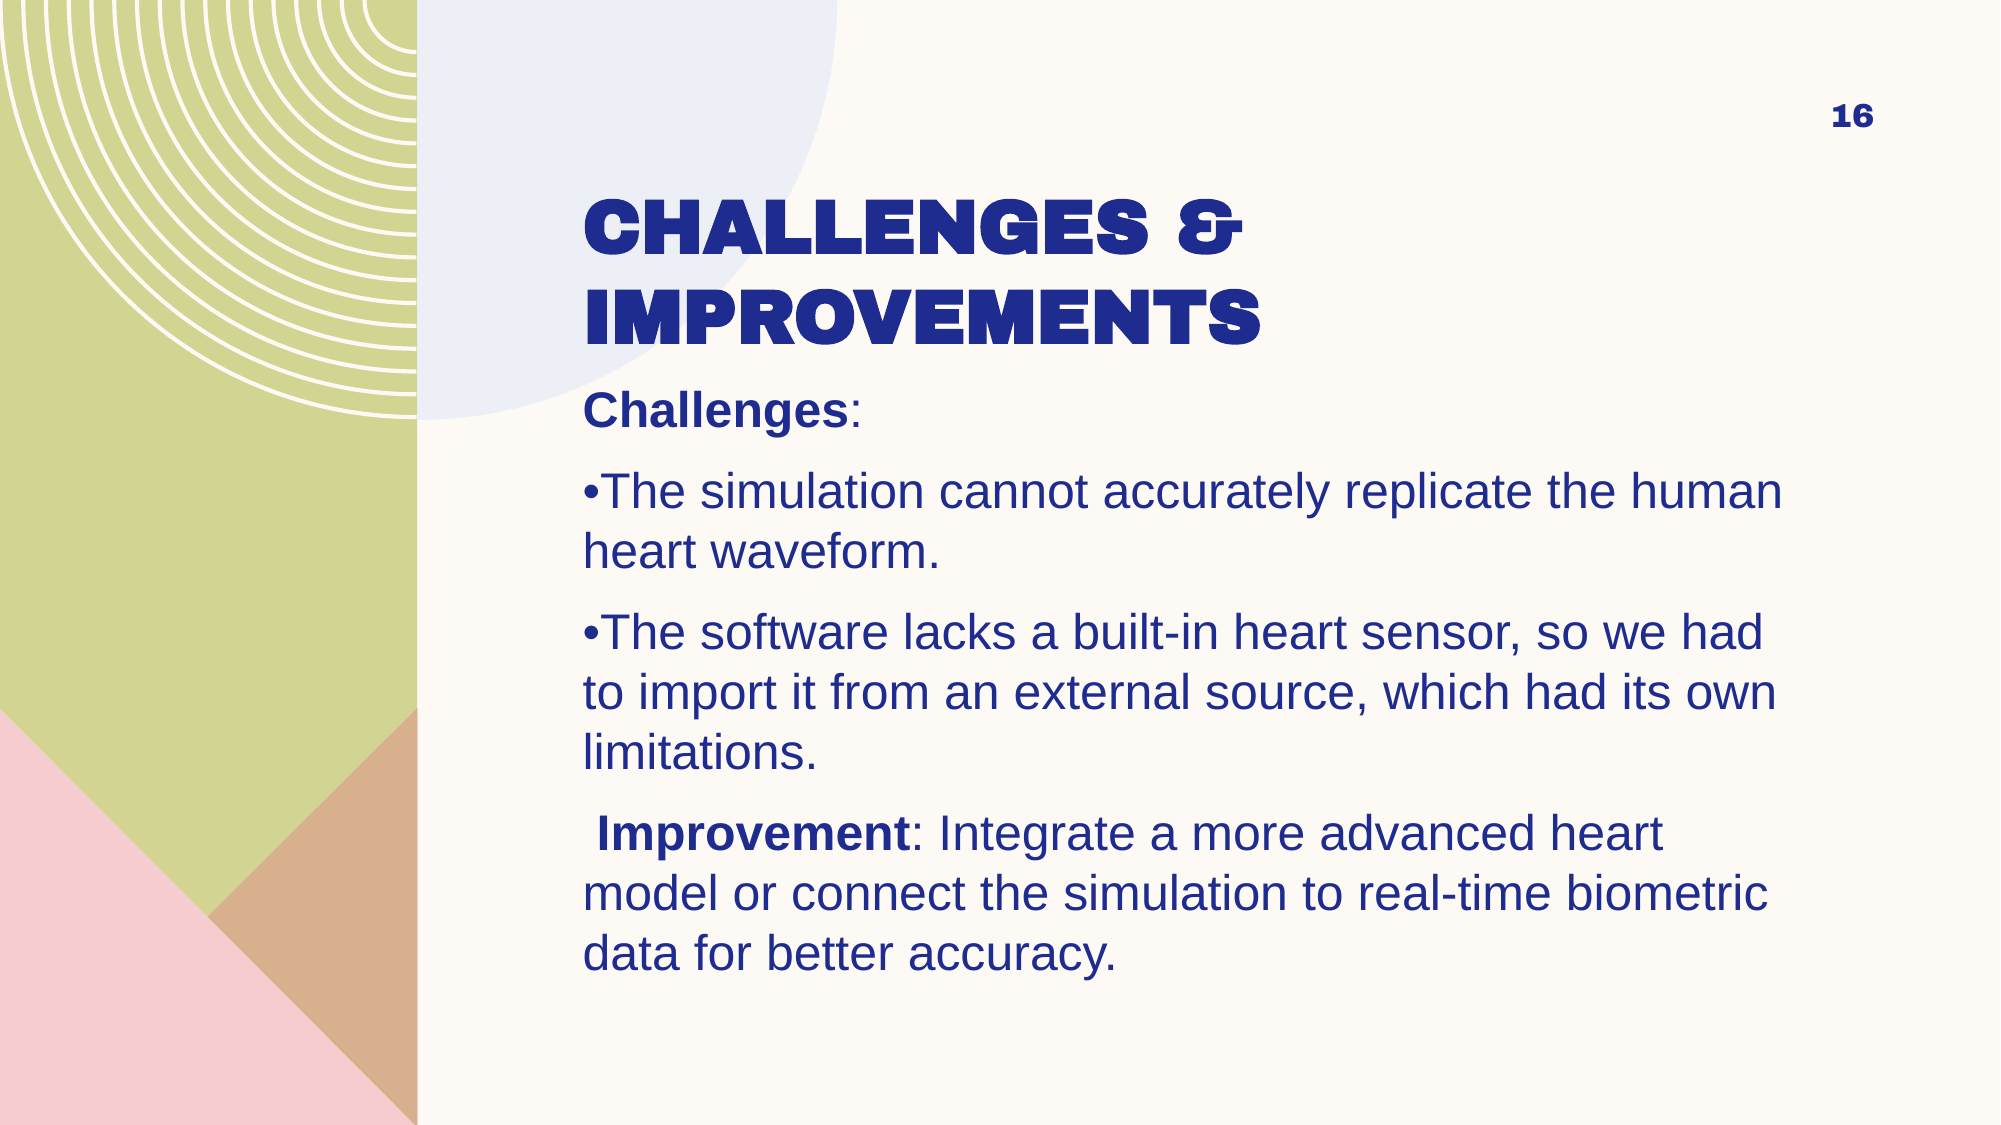

16
# CHALLENGES & IMPROVEMENTS
Challenges:
•The simulation cannot accurately replicate the human heart waveform.
•The software lacks a built-in heart sensor, so we had to import it from an external source, which had its own limitations.
 Improvement: Integrate a more advanced heart model or connect the simulation to real-time biometric data for better accuracy.